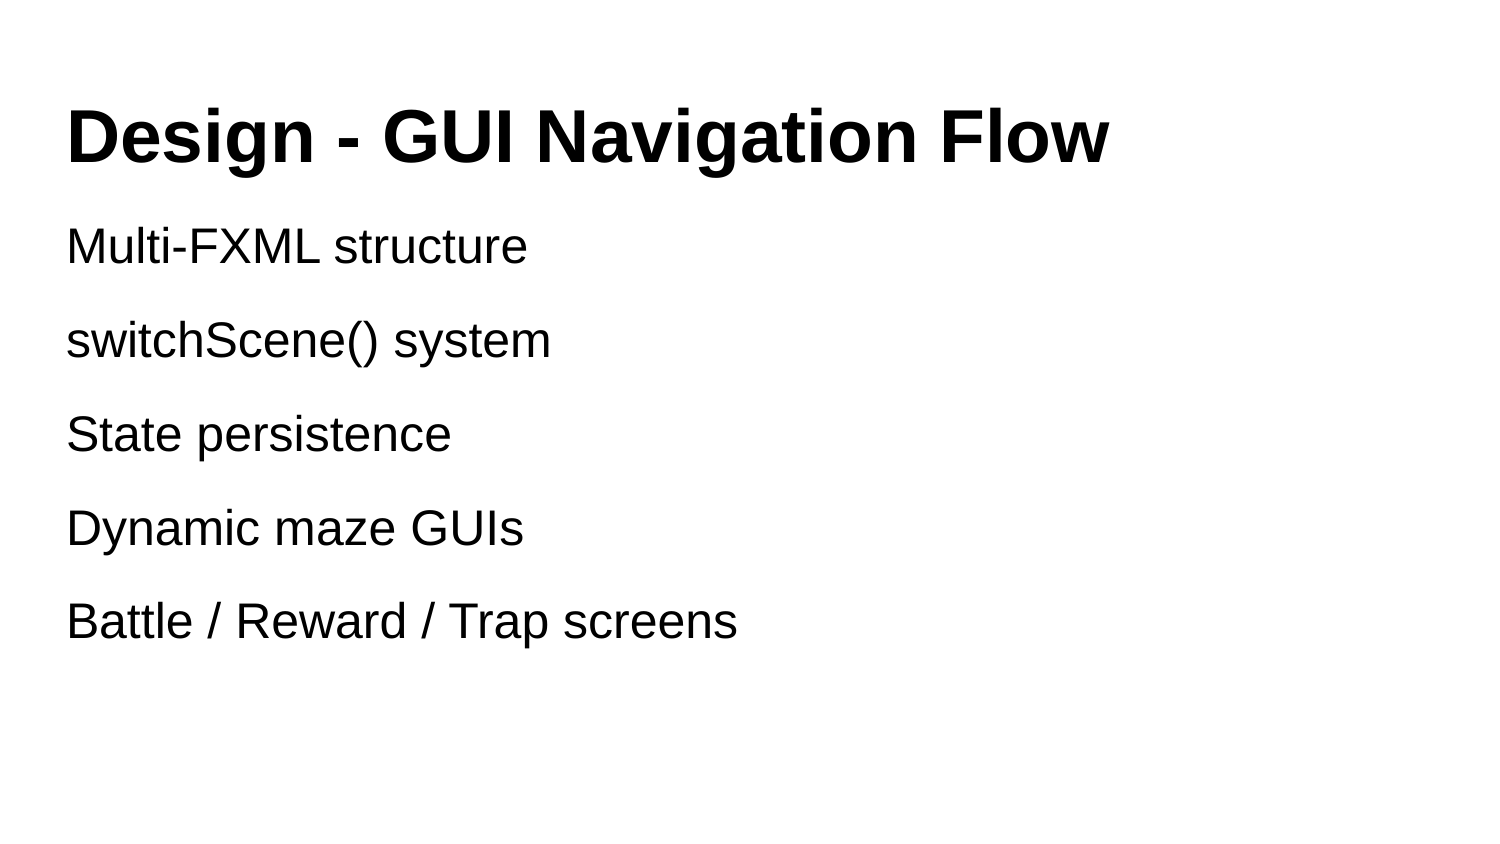

# Design - GUI Navigation Flow
Multi-FXML structure
switchScene() system
State persistence
Dynamic maze GUIs
Battle / Reward / Trap screens